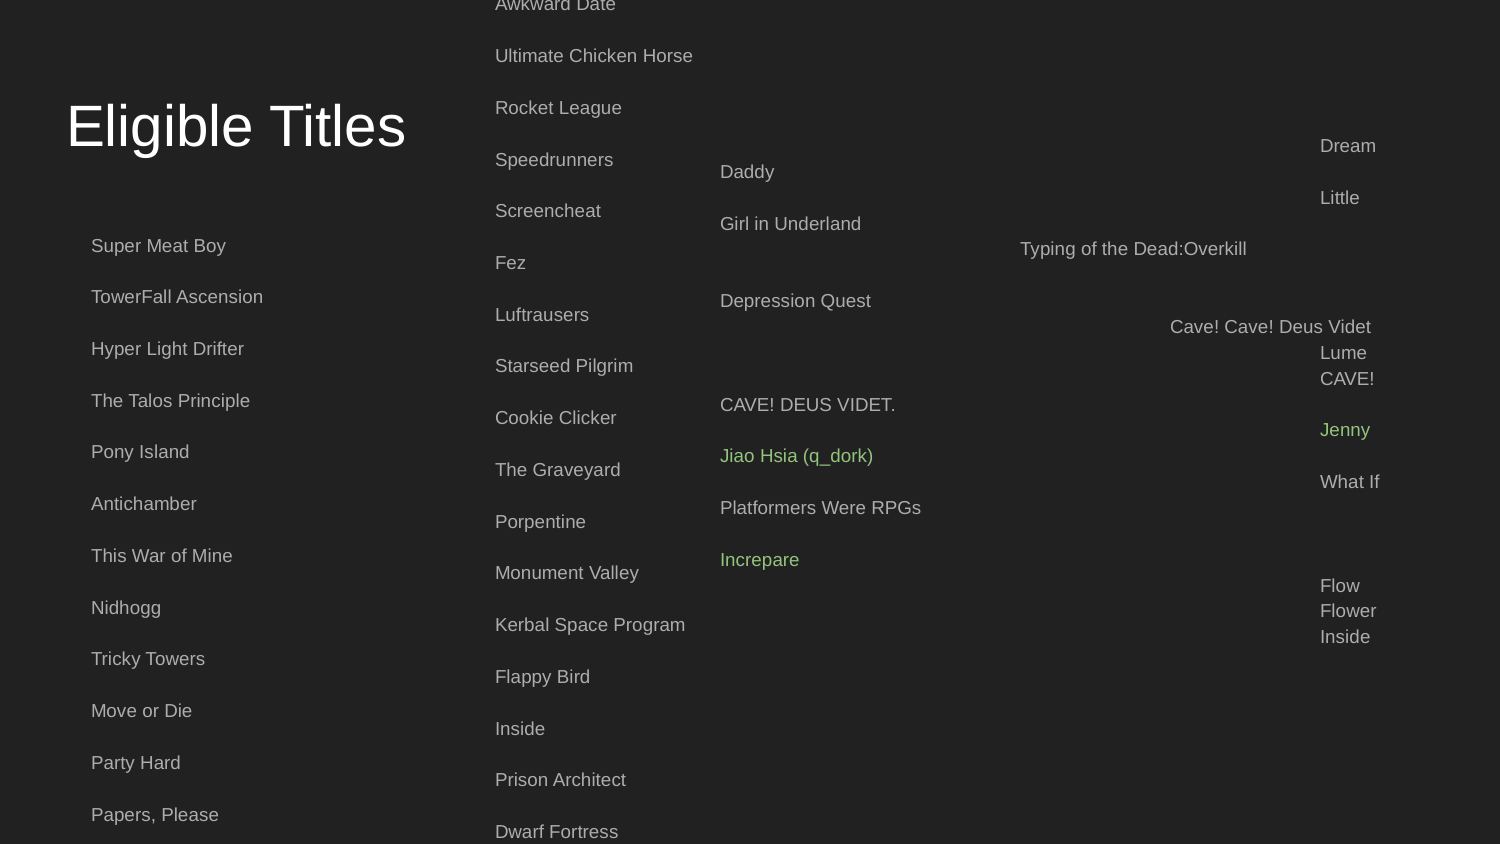

# Eligible Titles
				Super Meat Boy
				TowerFall Ascension
				Hyper Light Drifter
				The Talos Principle
				Pony Island
				Antichamber
				This War of Mine
				Nidhogg
				Tricky Towers
				Move or Die
				Party Hard
				Papers, Please
				McPixel
				Limbo
				FTL
				Hotline Miami
				Duck Game
				Papo & Yo
				The Stanley Parable
				Undertale
				VVVVVV
				Circa Infinity
				Dream Daddy
				Little Girl in Underland						Typing of the Dead:Overkill
				Depression Quest						Cave! Cave! Deus Videt
				Lume
				CAVE! CAVE! DEUS VIDET.
				Jenny Jiao Hsia (q_dork)
				What If Platformers Were RPGs
				Increpare
				Flow
				Flower
				Inside

				Awkward Date
				Ultimate Chicken Horse
				Rocket League
				Speedrunners
				Screencheat
				Fez
				Luftrausers
				Starseed Pilgrim
				Cookie Clicker
				The Graveyard
				Porpentine
				Monument Valley
				Kerbal Space Program
				Flappy Bird
				Inside
				Prison Architect
				Dwarf Fortress
				Dys4ia
				Gone Home
				Who's Your Daddy?
				Redshirt